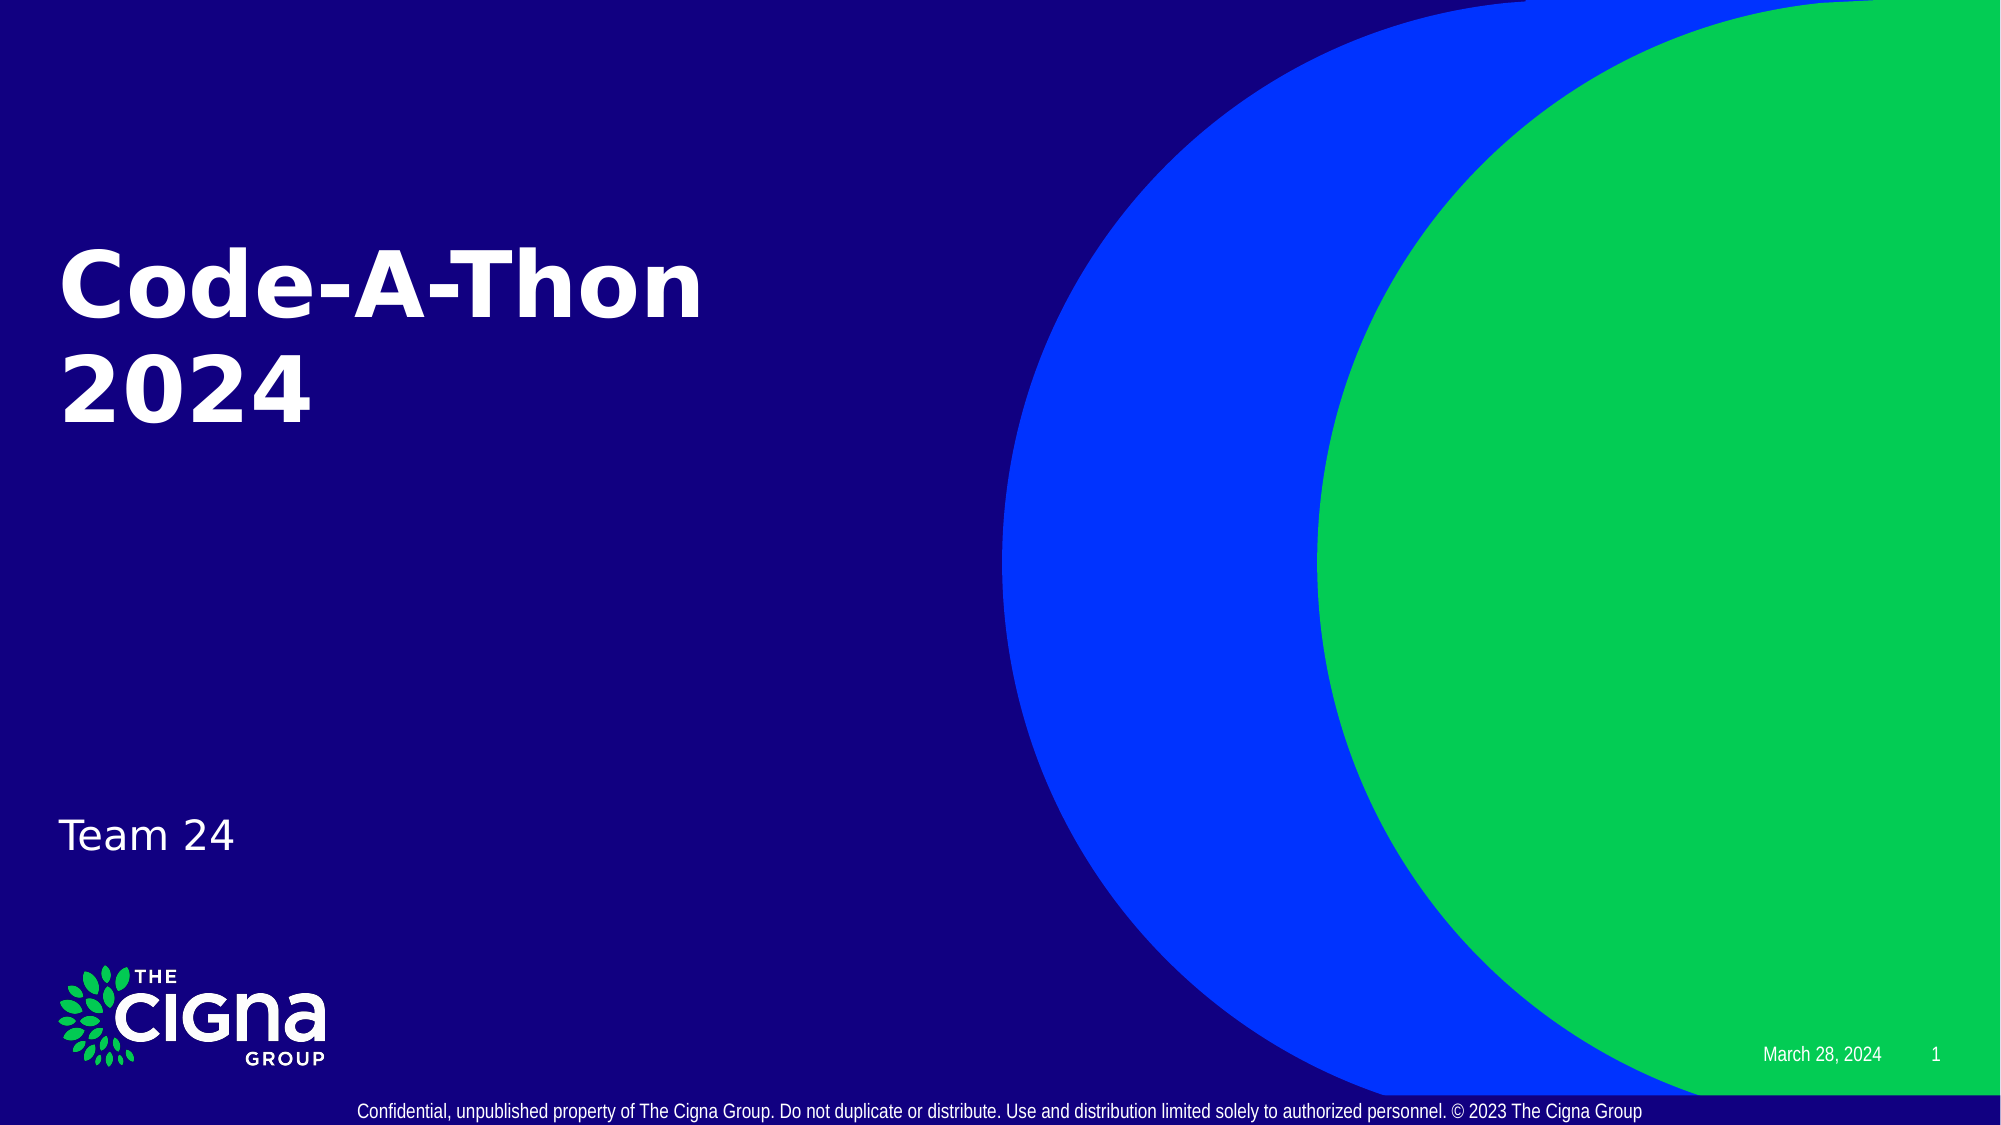

# Code-A-Thon  2024
Team 24

March 28, 2024
1